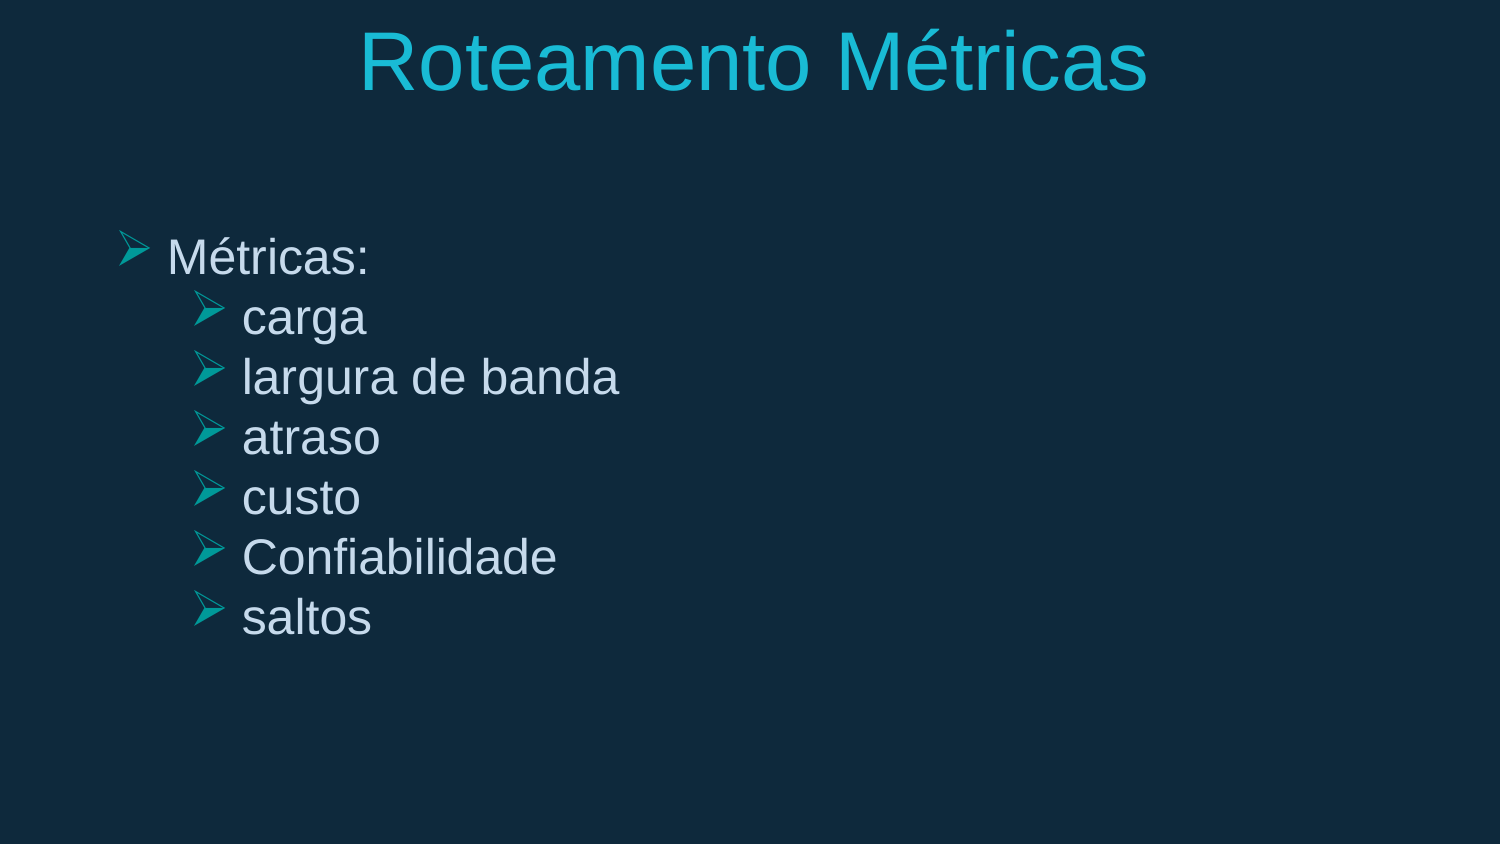

# Roteamento Métricas
Métricas:
carga
largura de banda
atraso
custo
Confiabilidade
saltos